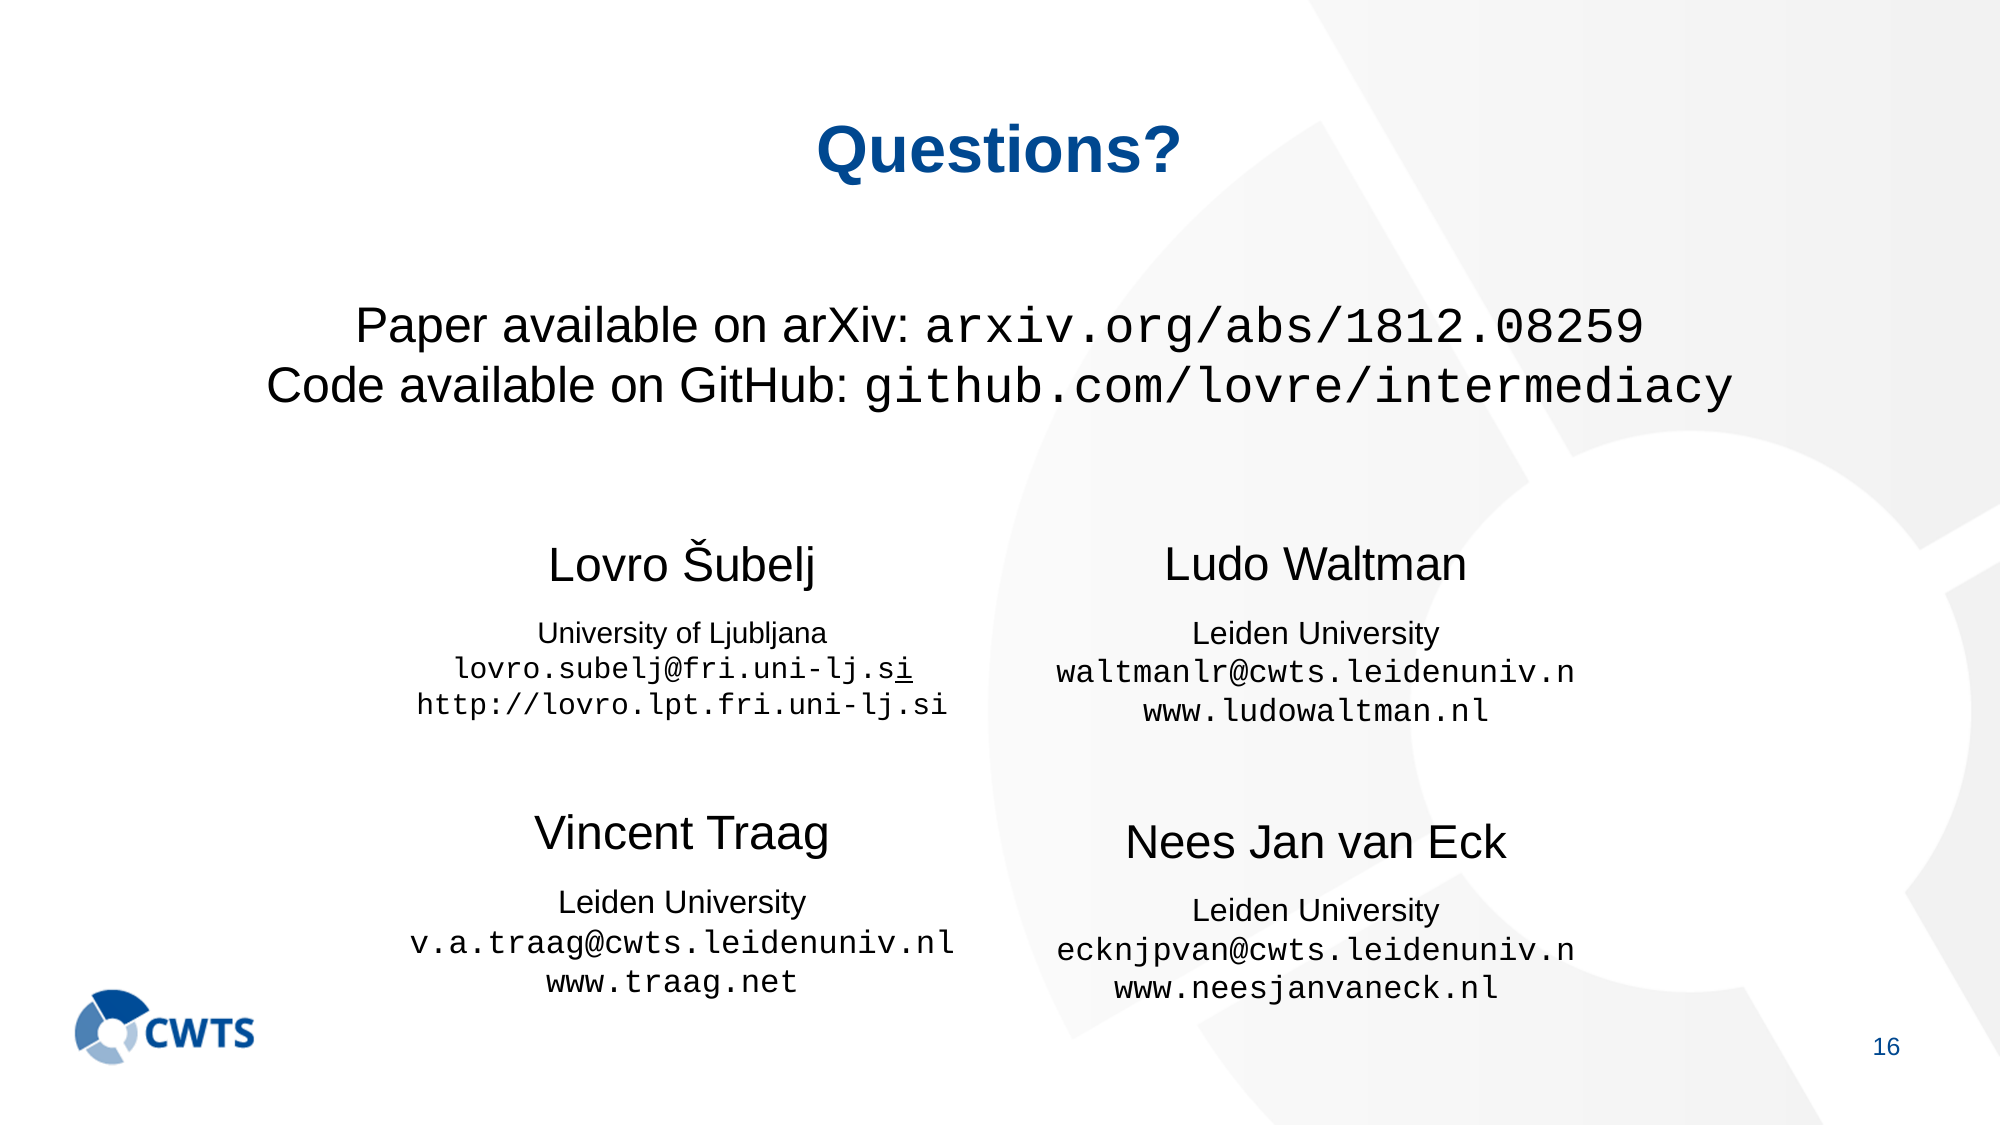

# Questions?
Paper available on arXiv: arxiv.org/abs/1812.08259
Code available on GitHub: github.com/lovre/intermediacy
Lovro Šubelj
University of Ljubljana
lovro.subelj@fri.uni-lj.si
http://lovro.lpt.fri.uni-lj.si

Vincent Traag
Leiden University
v.a.traag@cwts.leidenuniv.nl
www.traag.net
Ludo Waltman
Leiden University
waltmanlr@cwts.leidenuniv.n
www.ludowaltman.nl

Nees Jan van Eck
Leiden University
ecknjpvan@cwts.leidenuniv.n
www.neesjanvaneck.nl

16